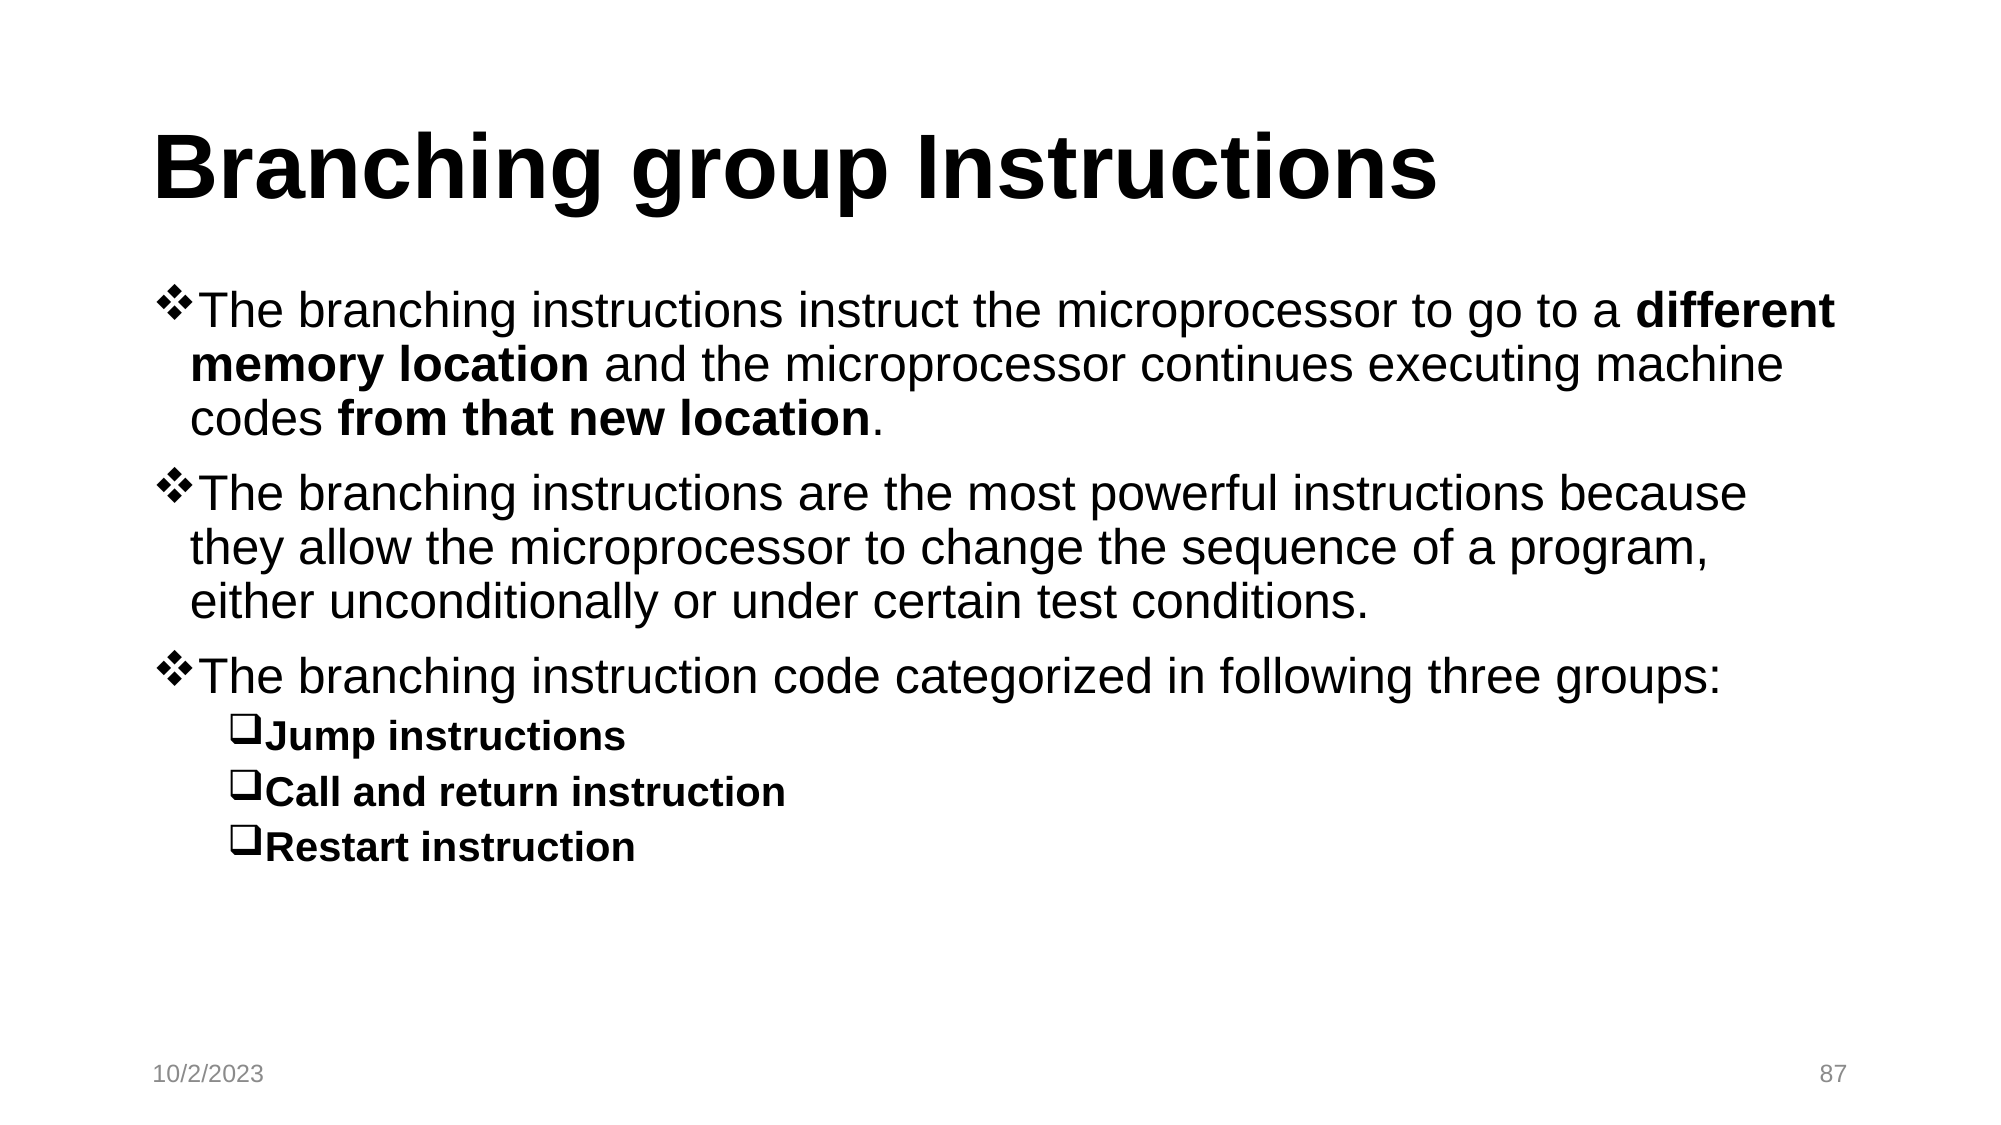

# Branching group Instructions
The branching instructions instruct the microprocessor to go to a different memory location and the microprocessor continues executing machine codes from that new location.
The branching instructions are the most powerful instructions because they allow the microprocessor to change the sequence of a program, either unconditionally or under certain test conditions.
The branching instruction code categorized in following three groups:
Jump instructions
Call and return instruction
Restart instruction
10/2/2023
87